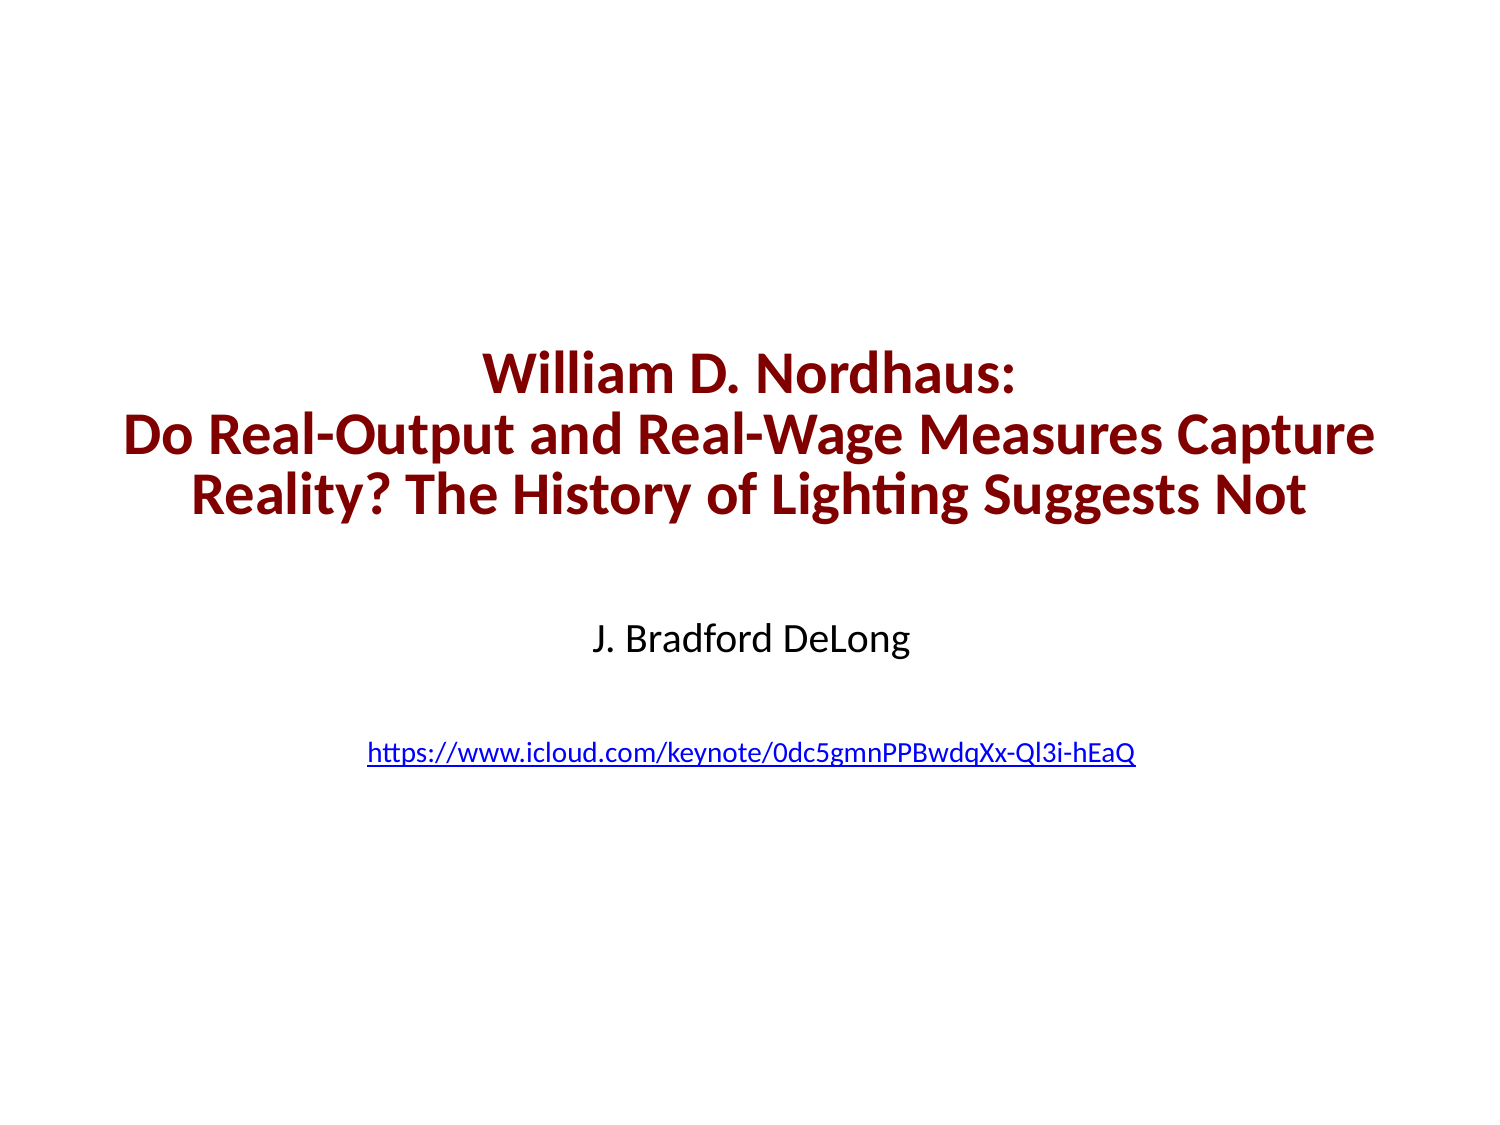

William D. Nordhaus:
Do Real-Output and Real-Wage Measures Capture Reality? The History of Lighting Suggests Not
J. Bradford DeLong

https://www.icloud.com/keynote/0dc5gmnPPBwdqXx-Ql3i-hEaQ